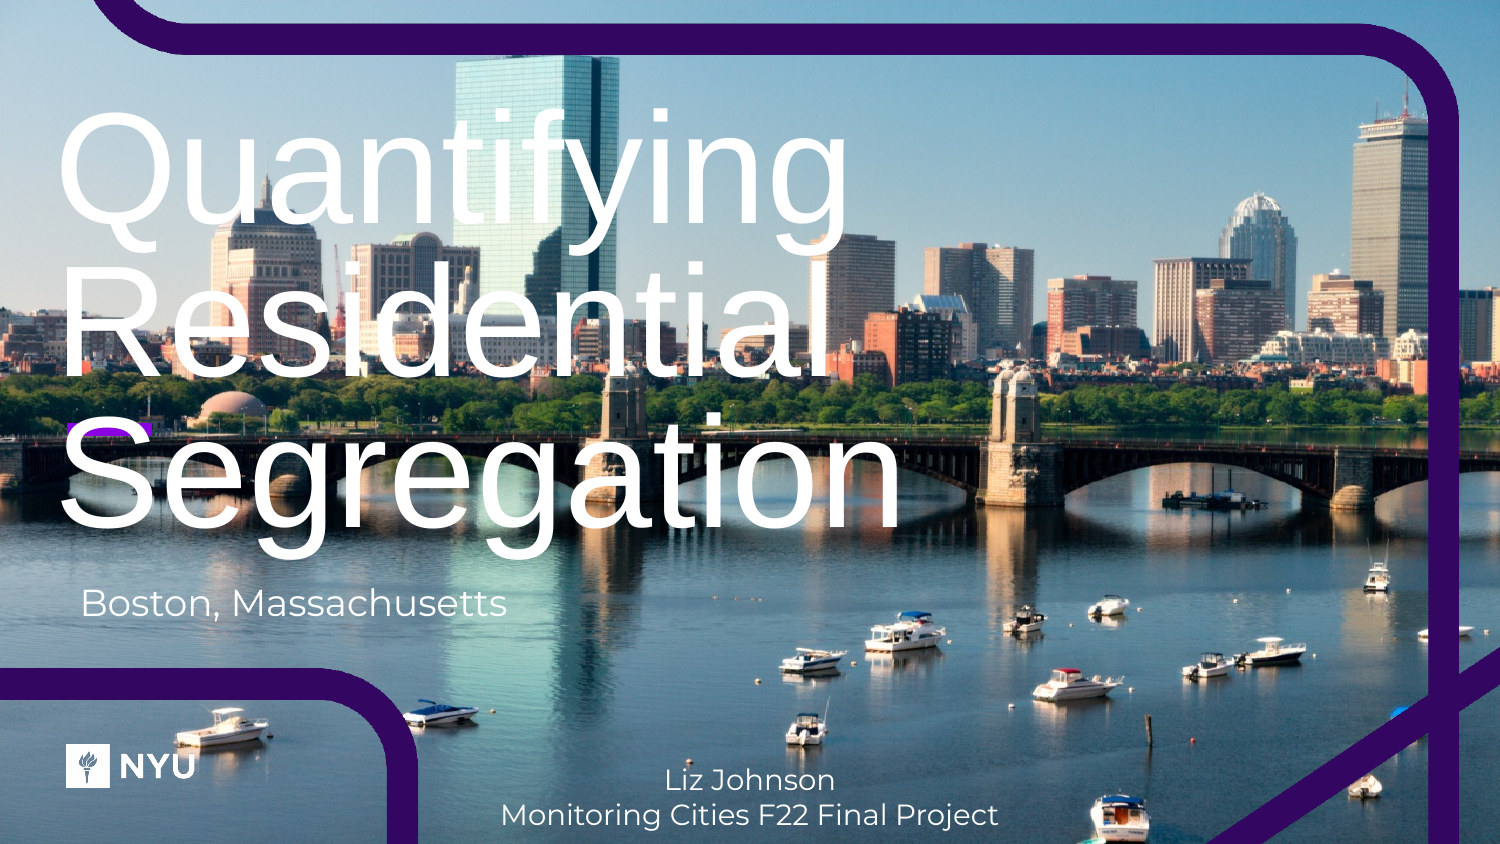

# Quantifying Residential Segregation
Boston, Massachusetts
Liz Johnson
Monitoring Cities F22 Final Project